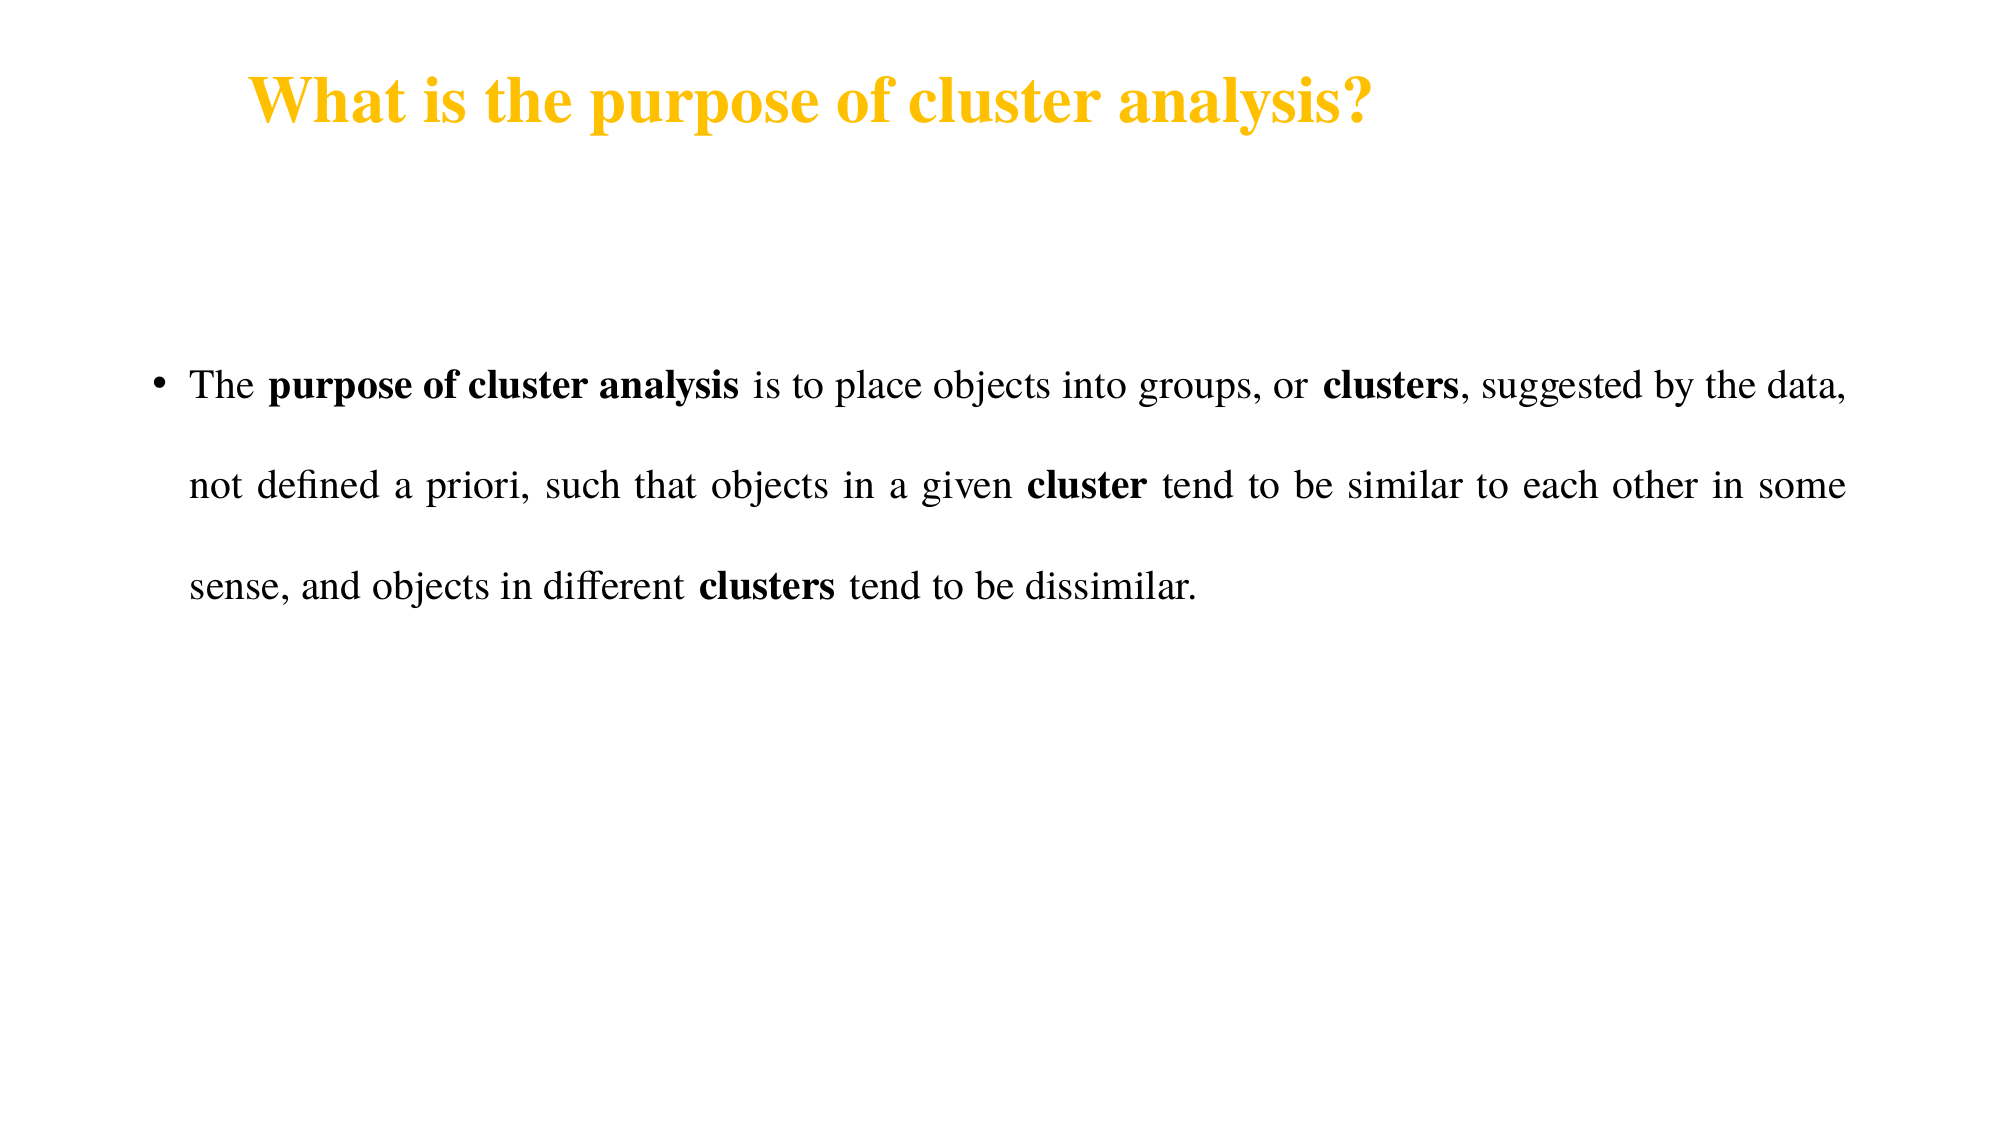

# What is the purpose of cluster analysis?
The purpose of cluster analysis is to place objects into groups, or clusters, suggested by the data, not defined a priori, such that objects in a given cluster tend to be similar to each other in some sense, and objects in different clusters tend to be dissimilar.